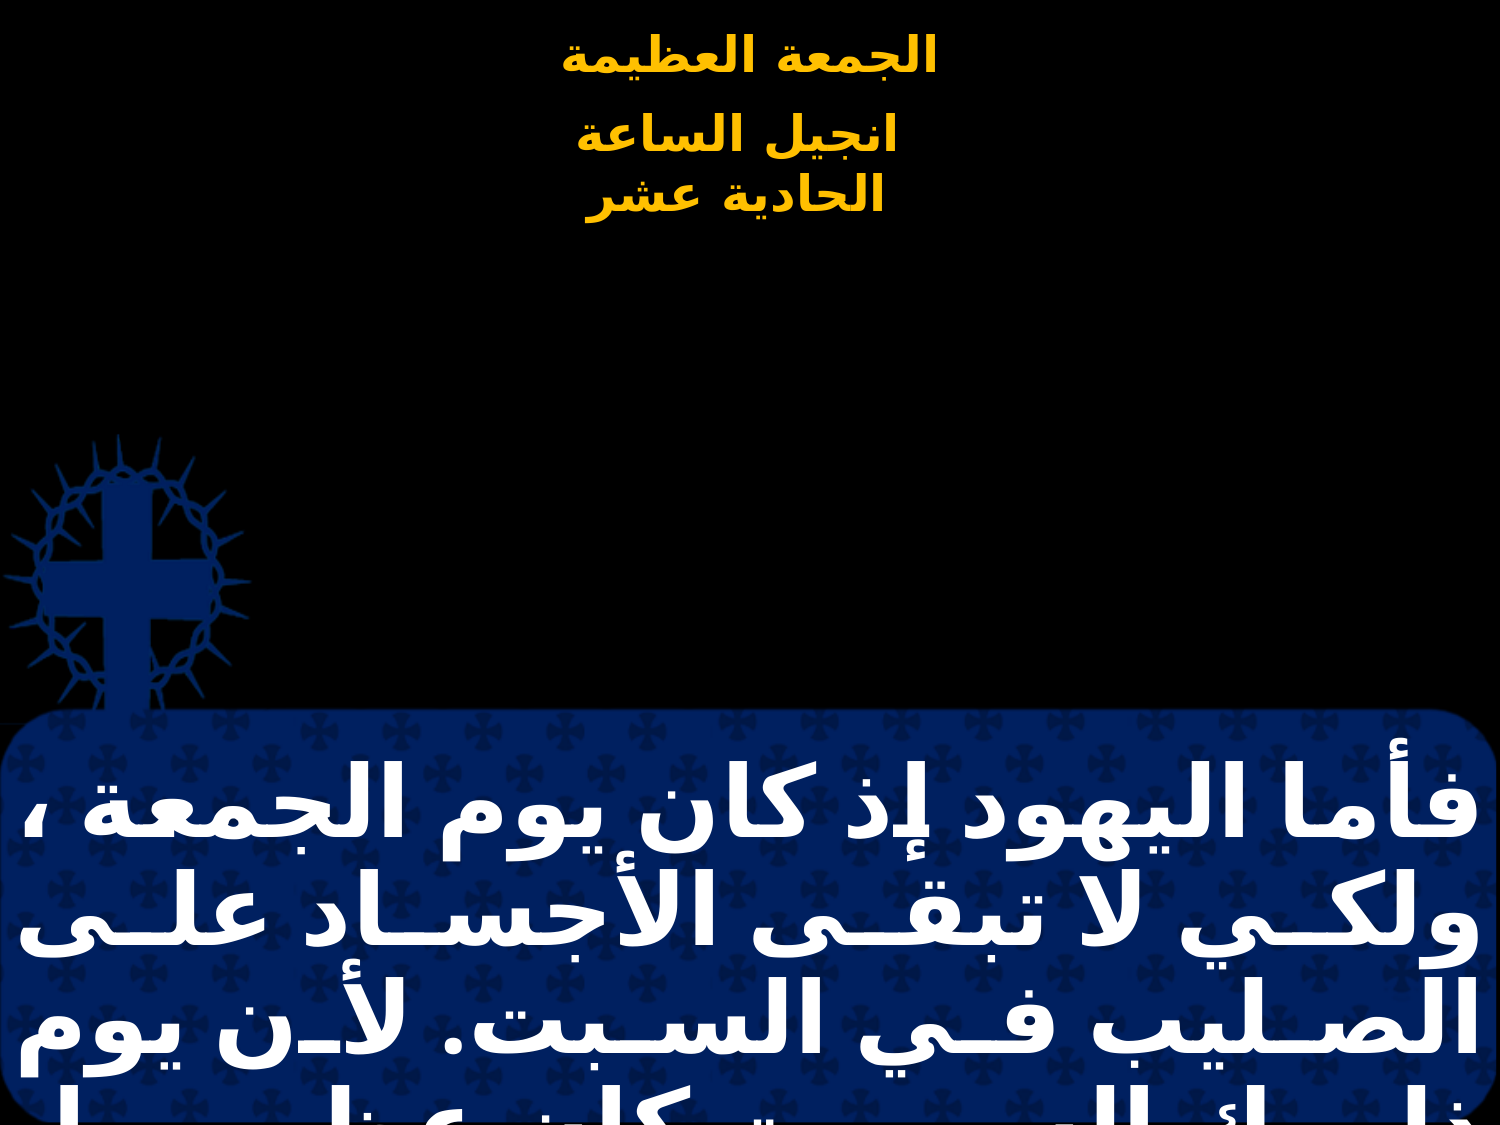

# فأما اليهود إذ كان يوم الجمعة ، ولكي لا تبقى الأجساد على الصليب في السبت. لأن يوم ذلك السبت كان عظيما، فسألوا بيلاطس أن تكسر